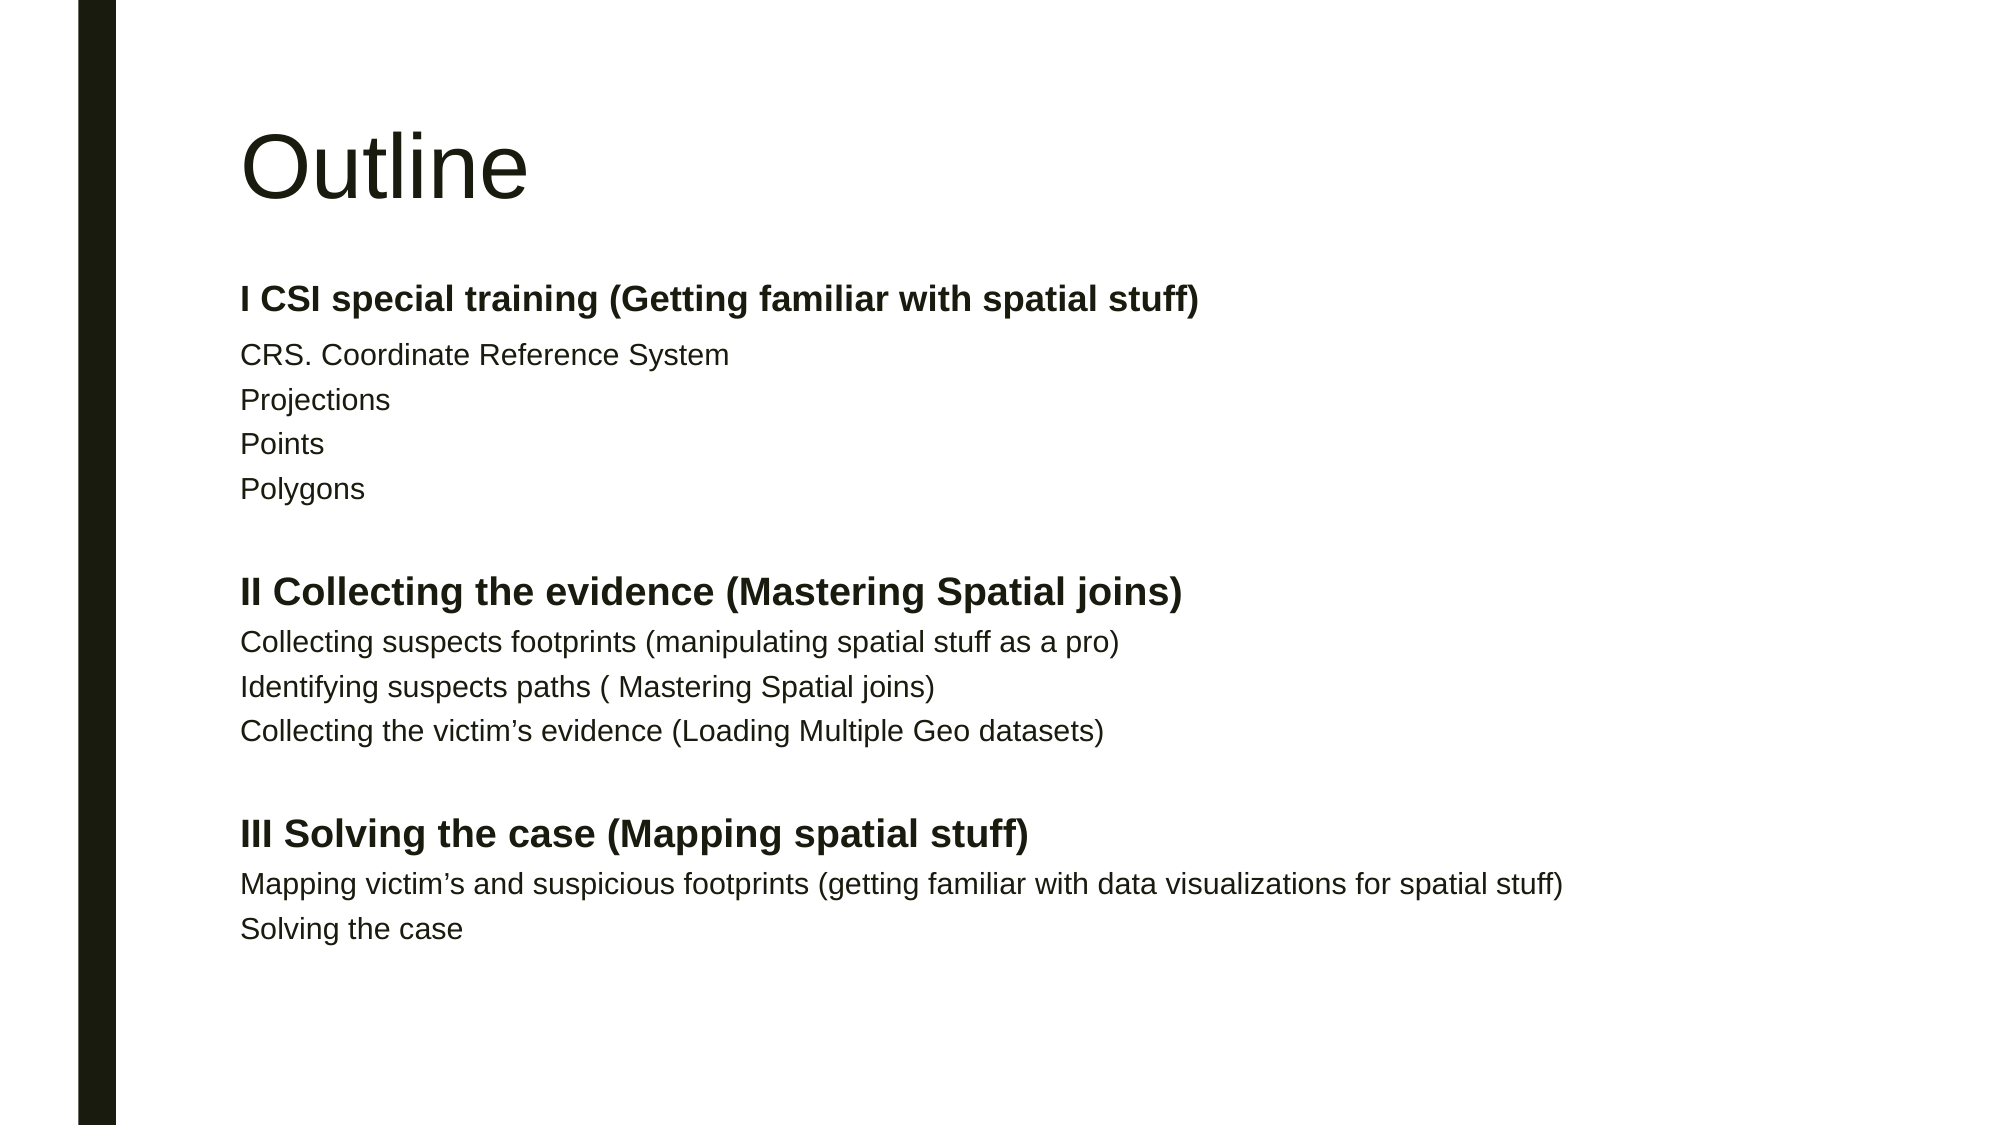

# Outline
I CSI special training (Getting familiar with spatial stuff)
CRS. Coordinate Reference System
Projections
Points
Polygons

II Collecting the evidence (Mastering Spatial joins)
Collecting suspects footprints (manipulating spatial stuff as a pro)
Identifying suspects paths ( Mastering Spatial joins)
Collecting the victim’s evidence (Loading Multiple Geo datasets)

III Solving the case (Mapping spatial stuff)
Mapping victim’s and suspicious footprints (getting familiar with data visualizations for spatial stuff)
Solving the case